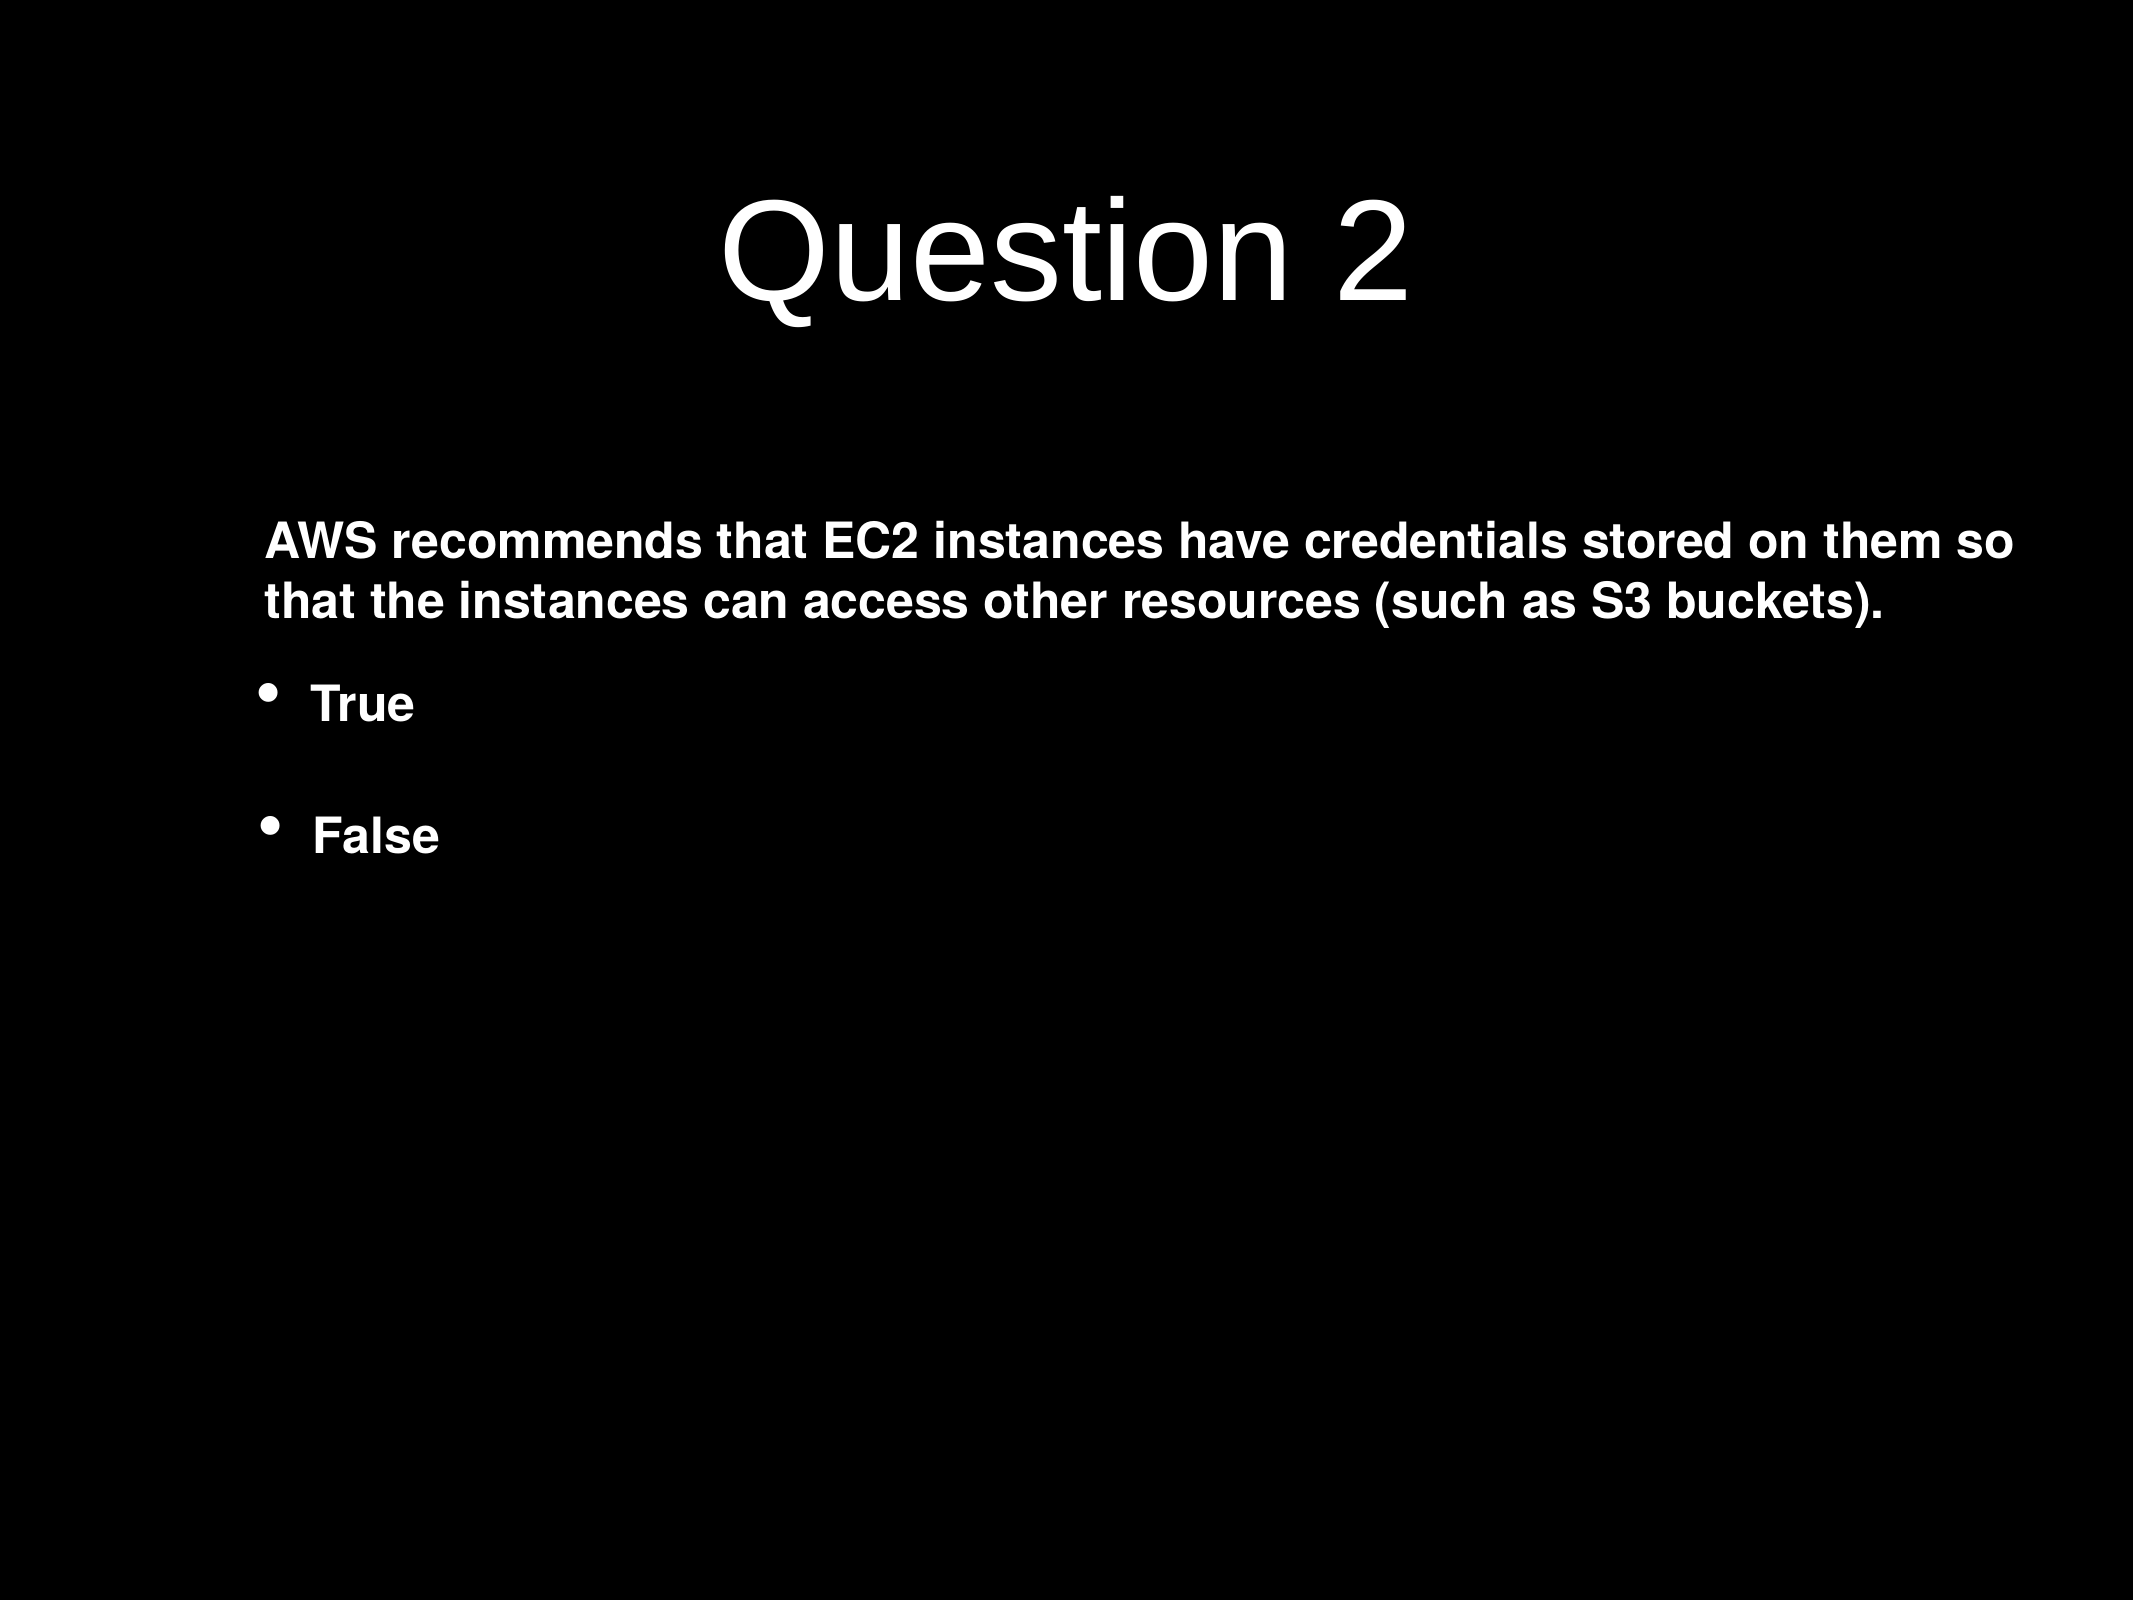

Question 2
AWS recommends that EC2 instances have credentials stored on them so
that the instances can access other resources (such as S3 buckets).
True
False